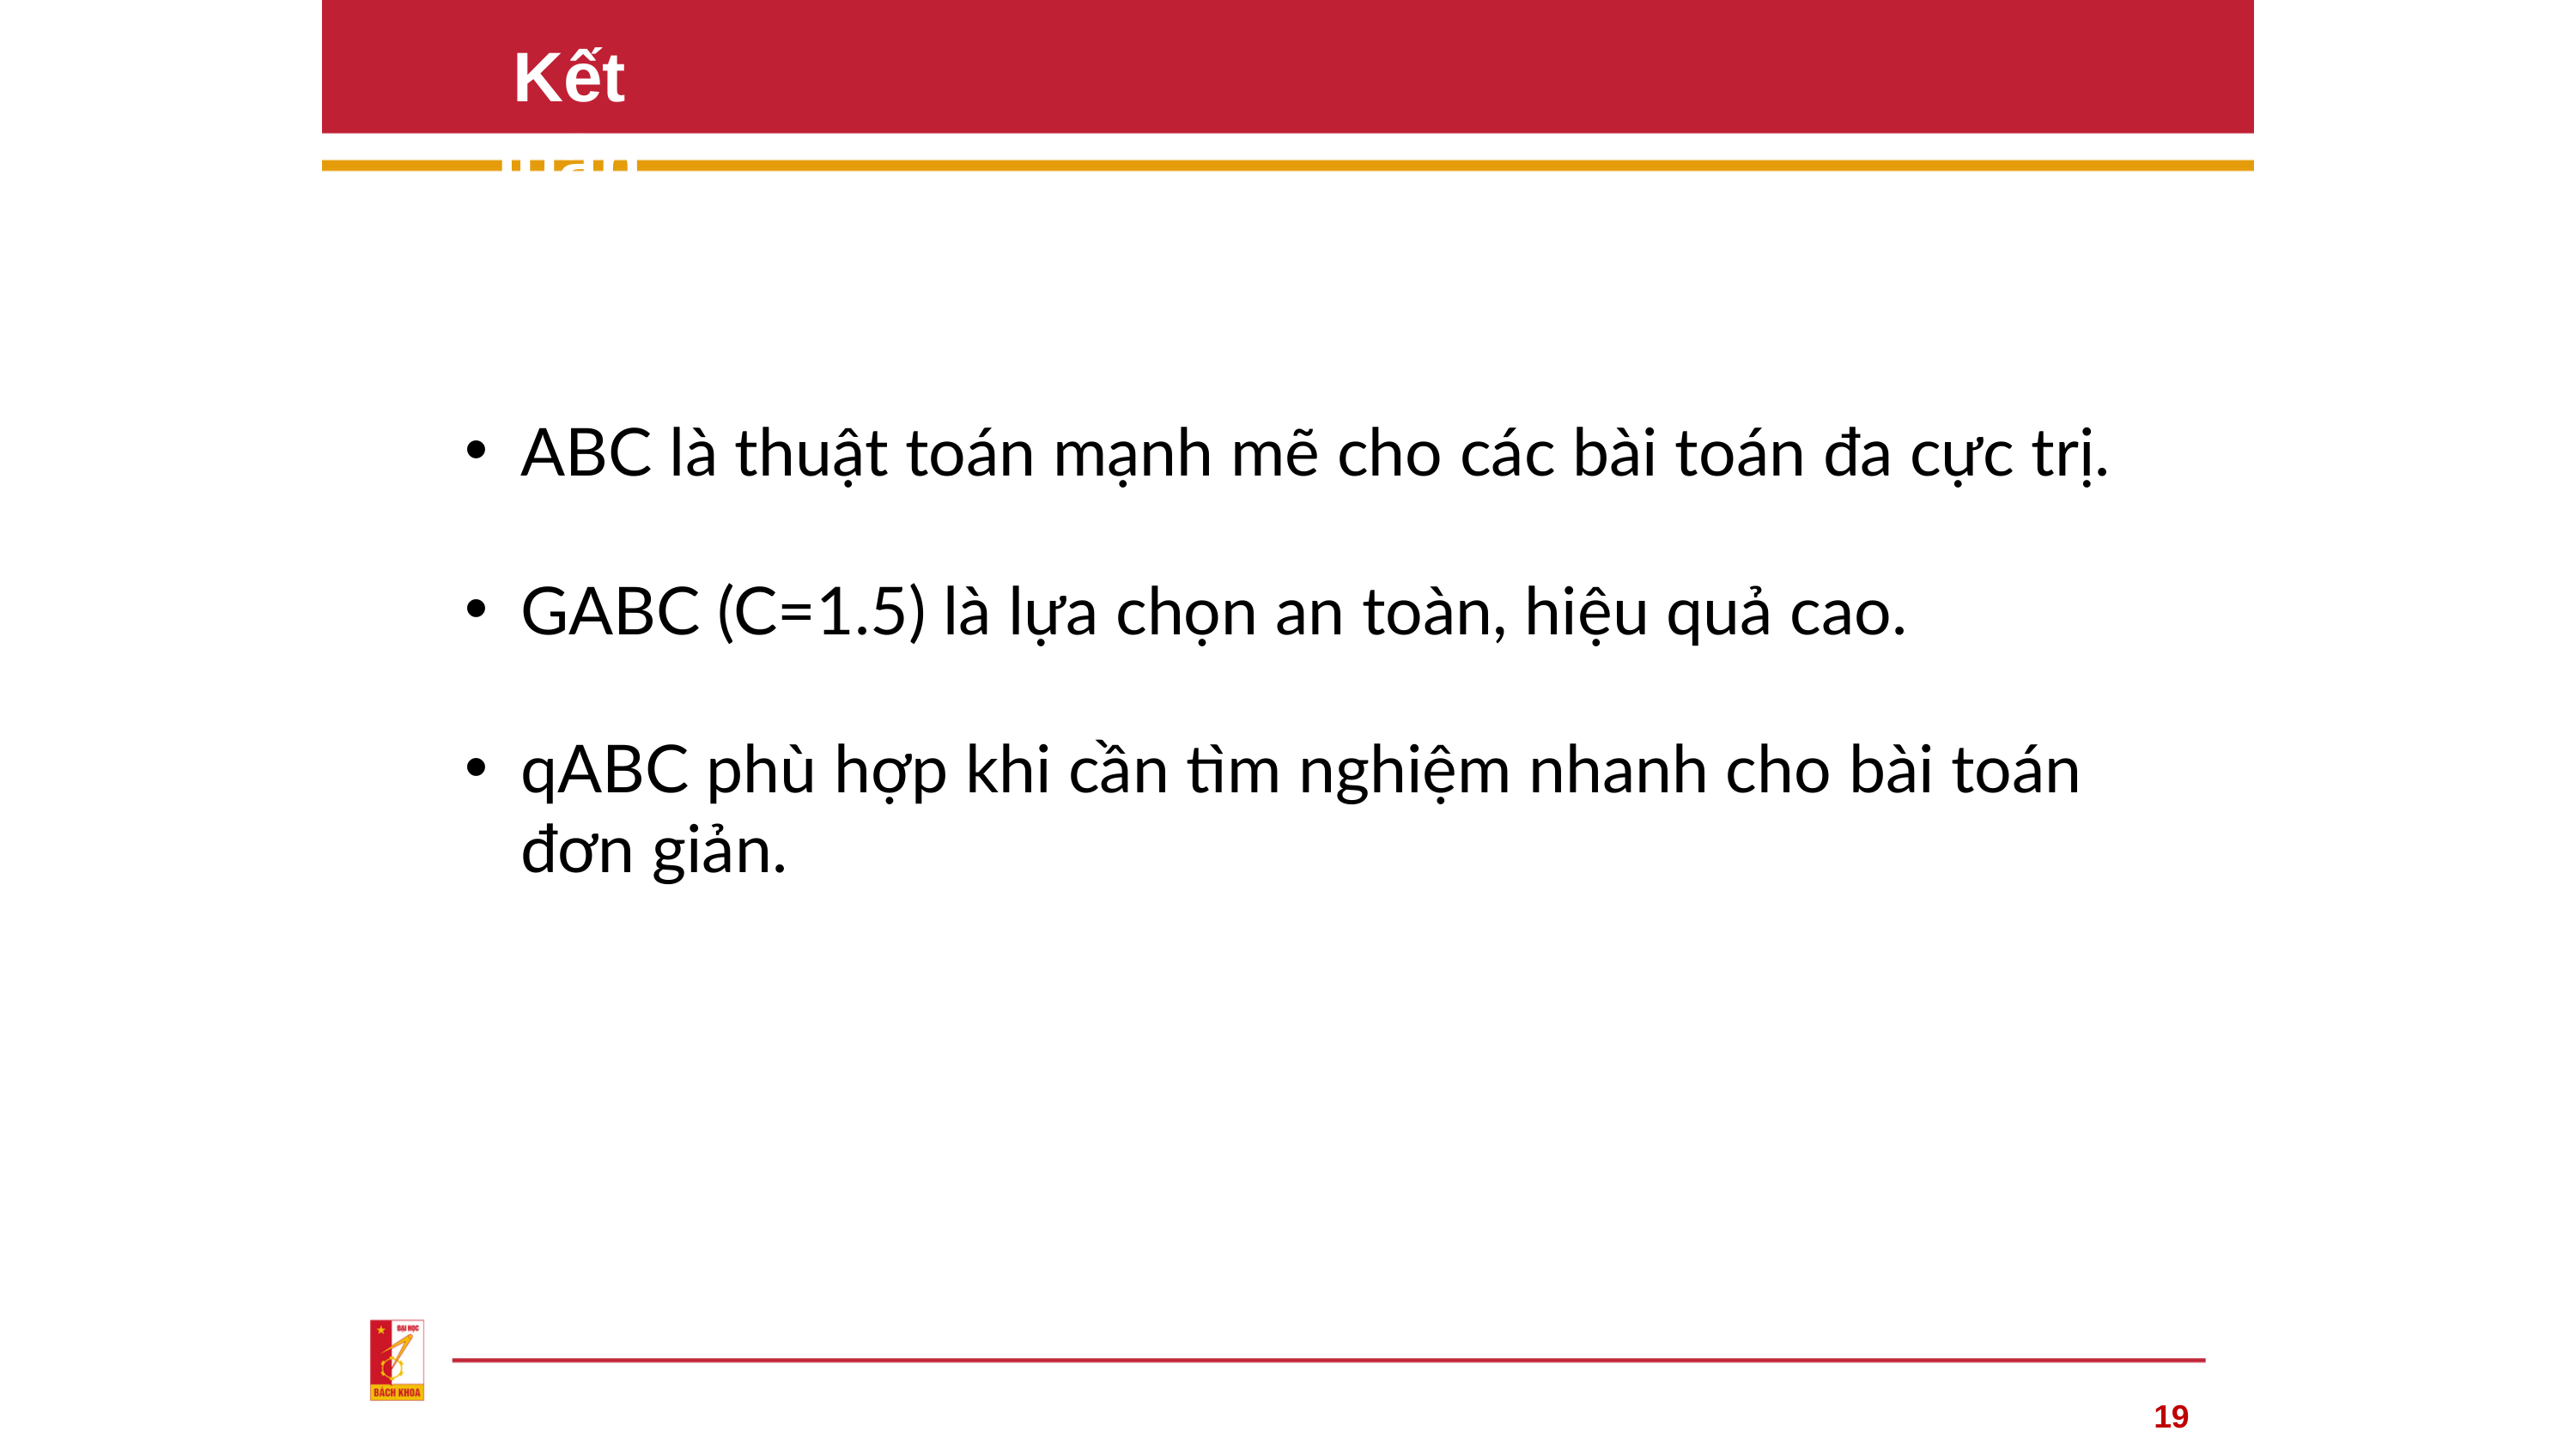

Kết luận

ABC là thuật toán mạnh mẽ cho các bài toán đa cực trị.

GABC (C=1.5) là lựa chọn an toàn, hiệu quả cao.

qABC phù hợp khi cần tìm nghiệm nhanh cho bài toán đơn giản.

19